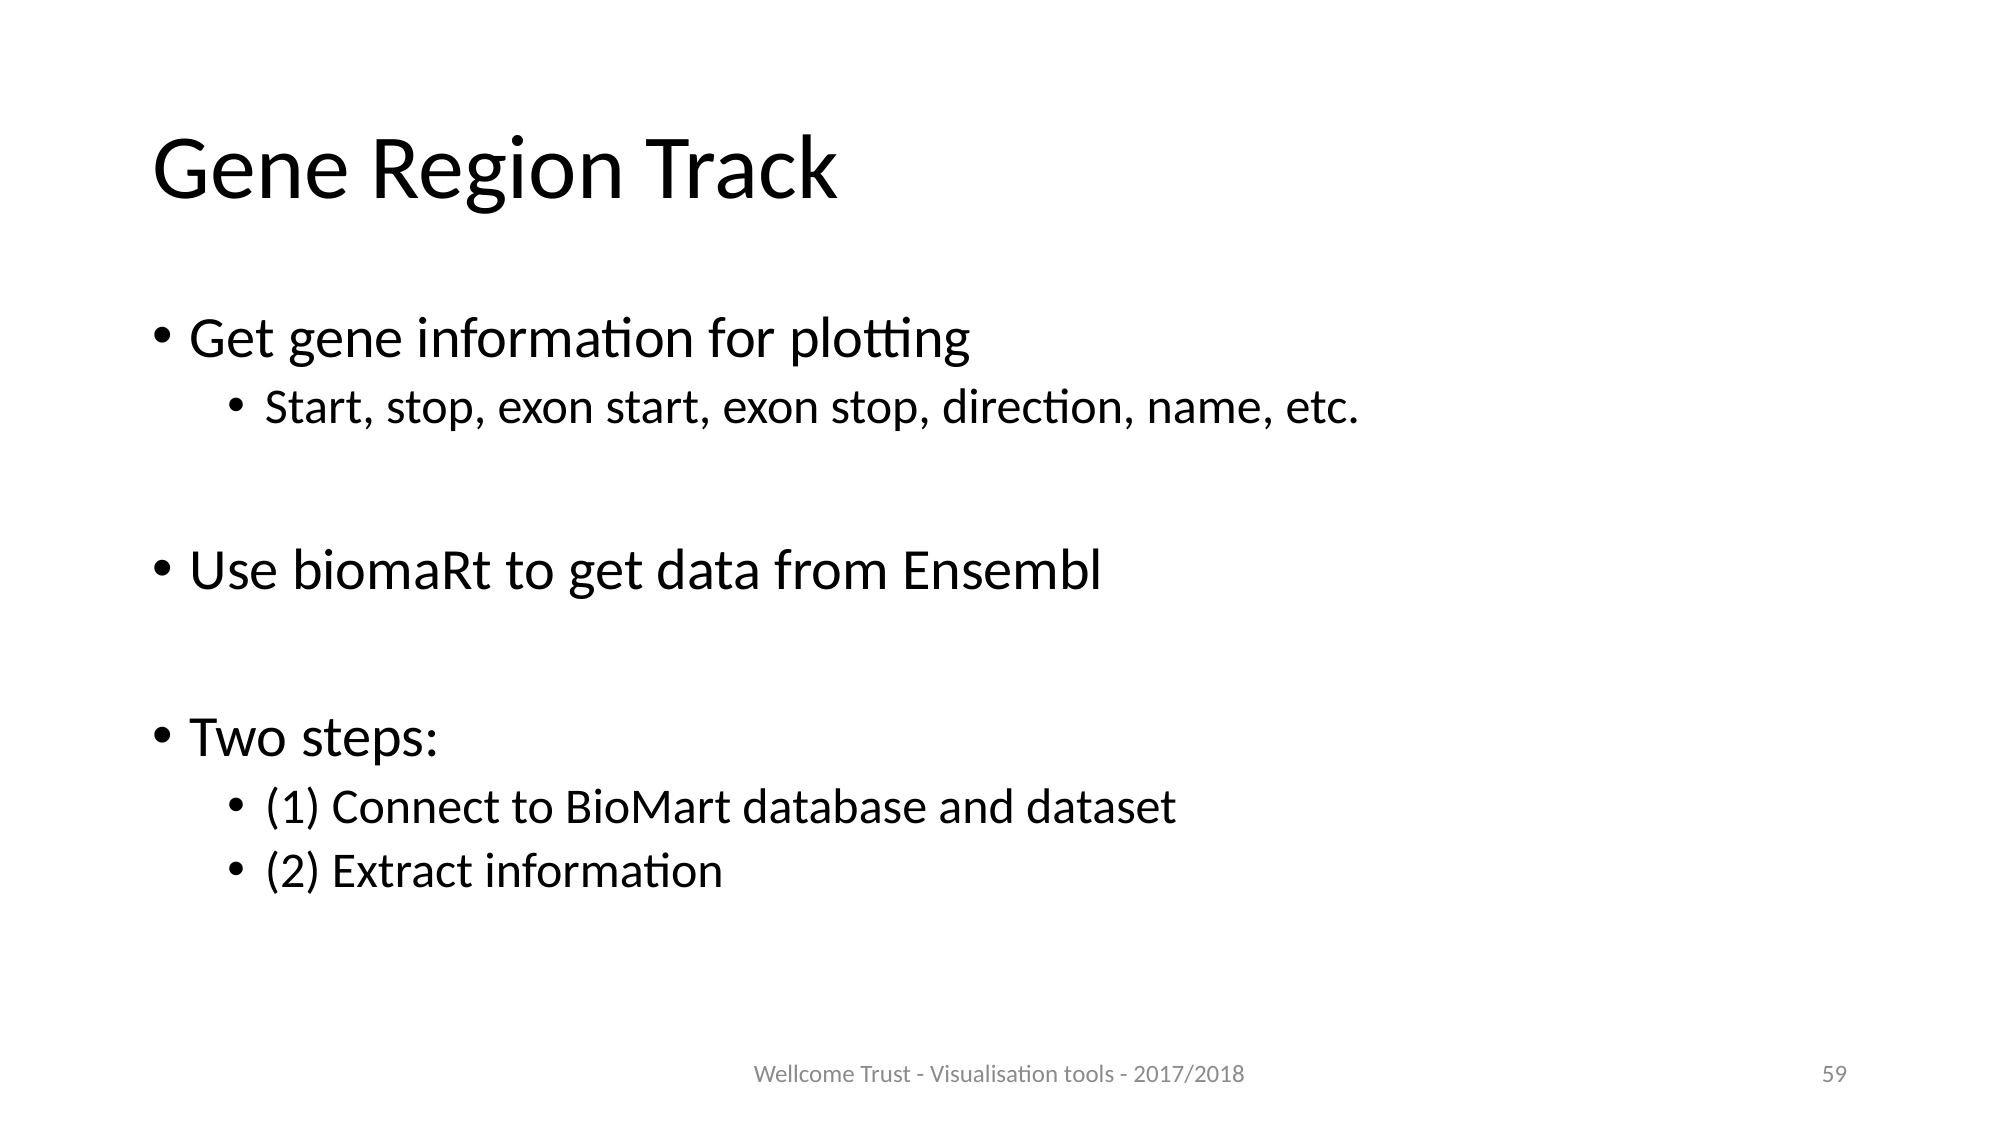

# Gene Region Track
Get gene information for plotting
Start, stop, exon start, exon stop, direction, name, etc.

Use biomaRt to get data from Ensembl

Two steps:
(1) Connect to BioMart database and dataset
(2) Extract information
Wellcome Trust - Visualisation tools - 2017/2018
59